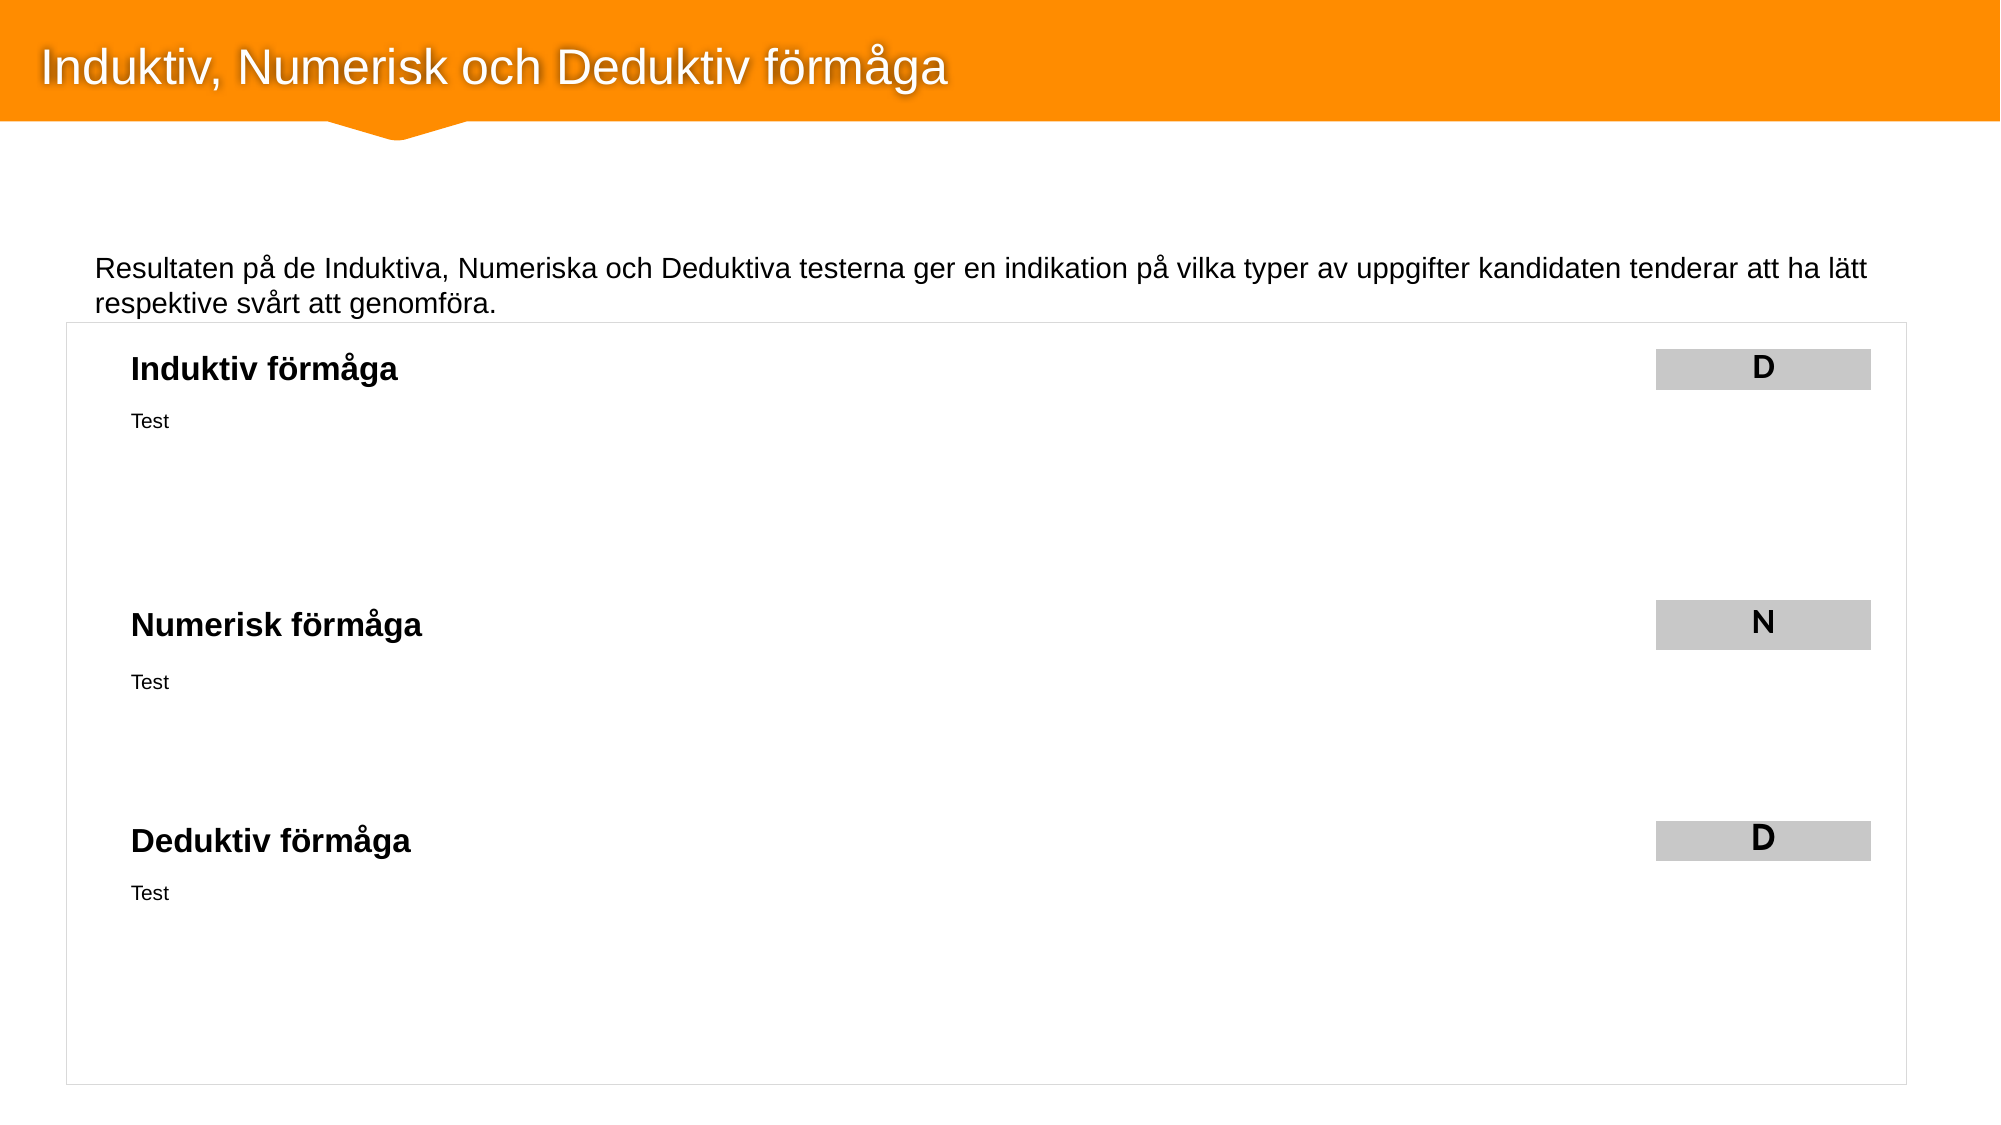

# Induktiv, Numerisk och Deduktiv förmåga
Resultaten på de Induktiva, Numeriska och Deduktiva testerna ger en indikation på vilka typer av uppgifter kandidaten tenderar att ha lätt respektive svårt att genomföra.

| Induktiv förmåga | D |
| --- | --- |
| Test |  |
| Numerisk förmåga | N |
| --- | --- |
| Test |  |
| Deduktiv förmåga | D |
| --- | --- |
| Test |  |